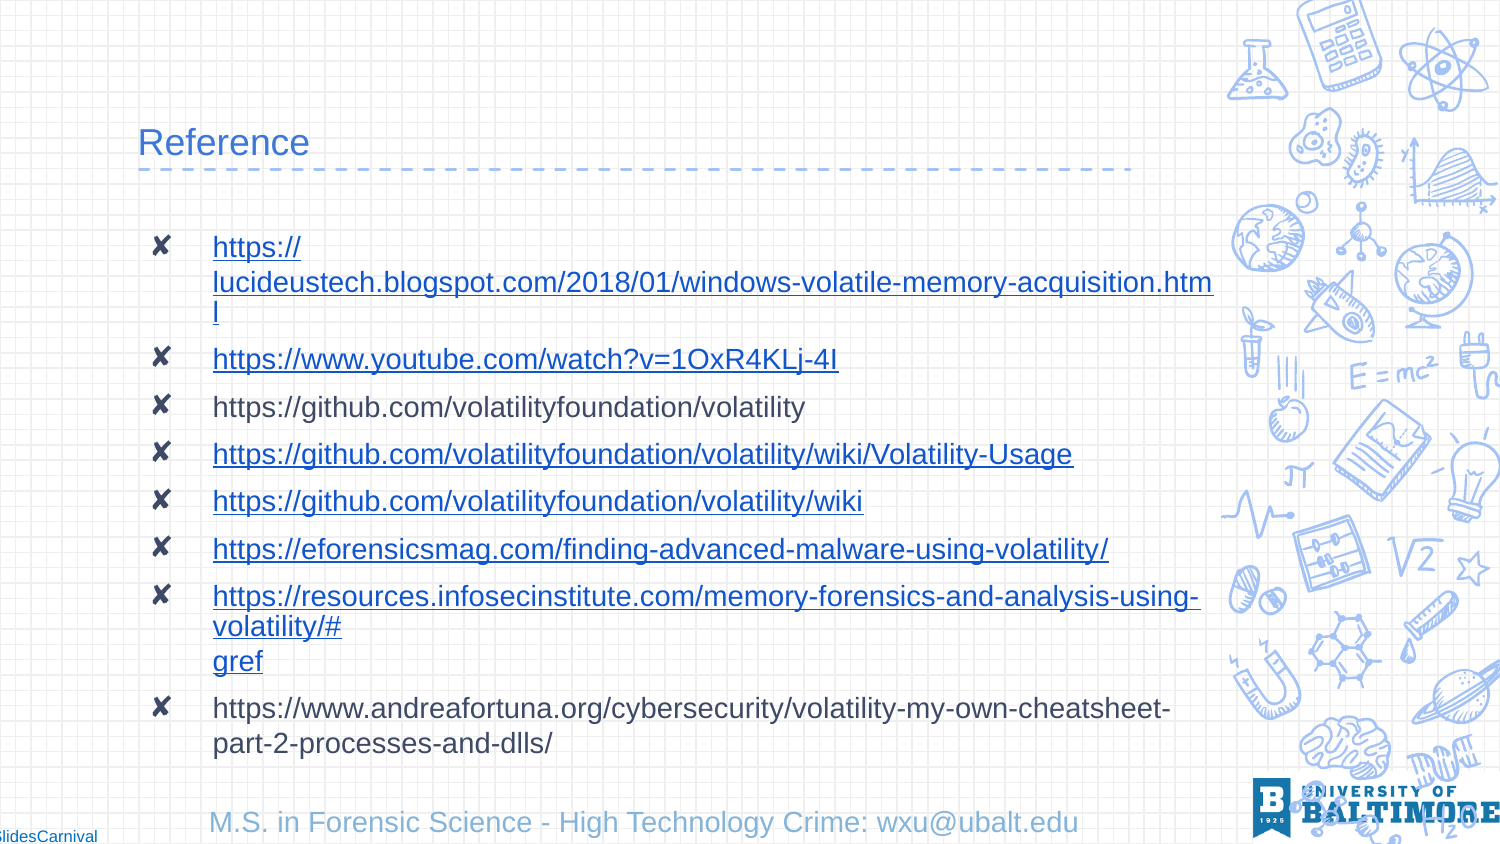

# Reference
https://lucideustech.blogspot.com/2018/01/windows-volatile-memory-acquisition.html
https://www.youtube.com/watch?v=1OxR4KLj-4I
https://github.com/volatilityfoundation/volatility
https://github.com/volatilityfoundation/volatility/wiki/Volatility-Usage
https://github.com/volatilityfoundation/volatility/wiki
https://eforensicsmag.com/finding-advanced-malware-using-volatility/
https://resources.infosecinstitute.com/memory-forensics-and-analysis-using-volatility/#gref
https://www.andreafortuna.org/cybersecurity/volatility-my-own-cheatsheet-part-2-processes-and-dlls/